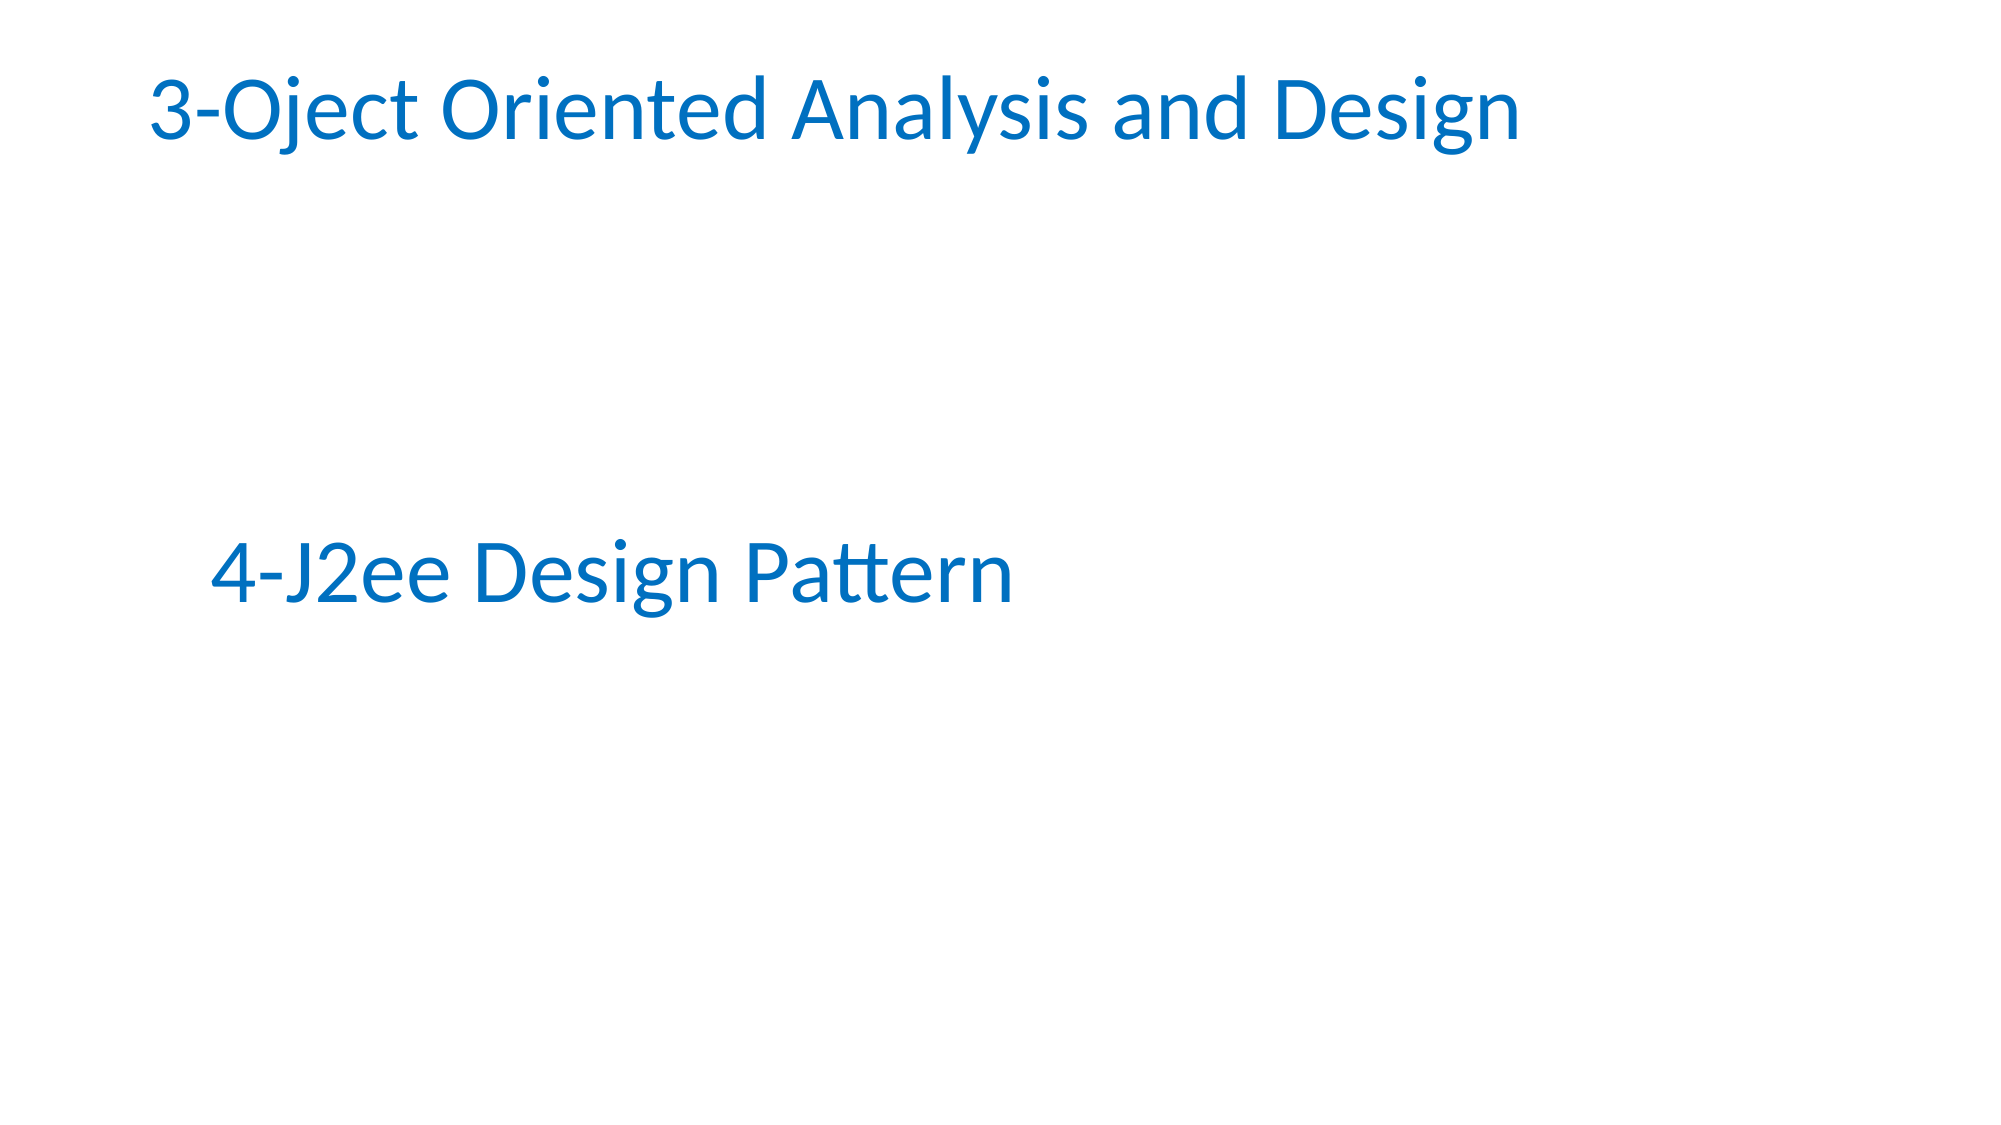

# 3-Oject Oriented Analysis and Design
4-J2ee Design Pattern